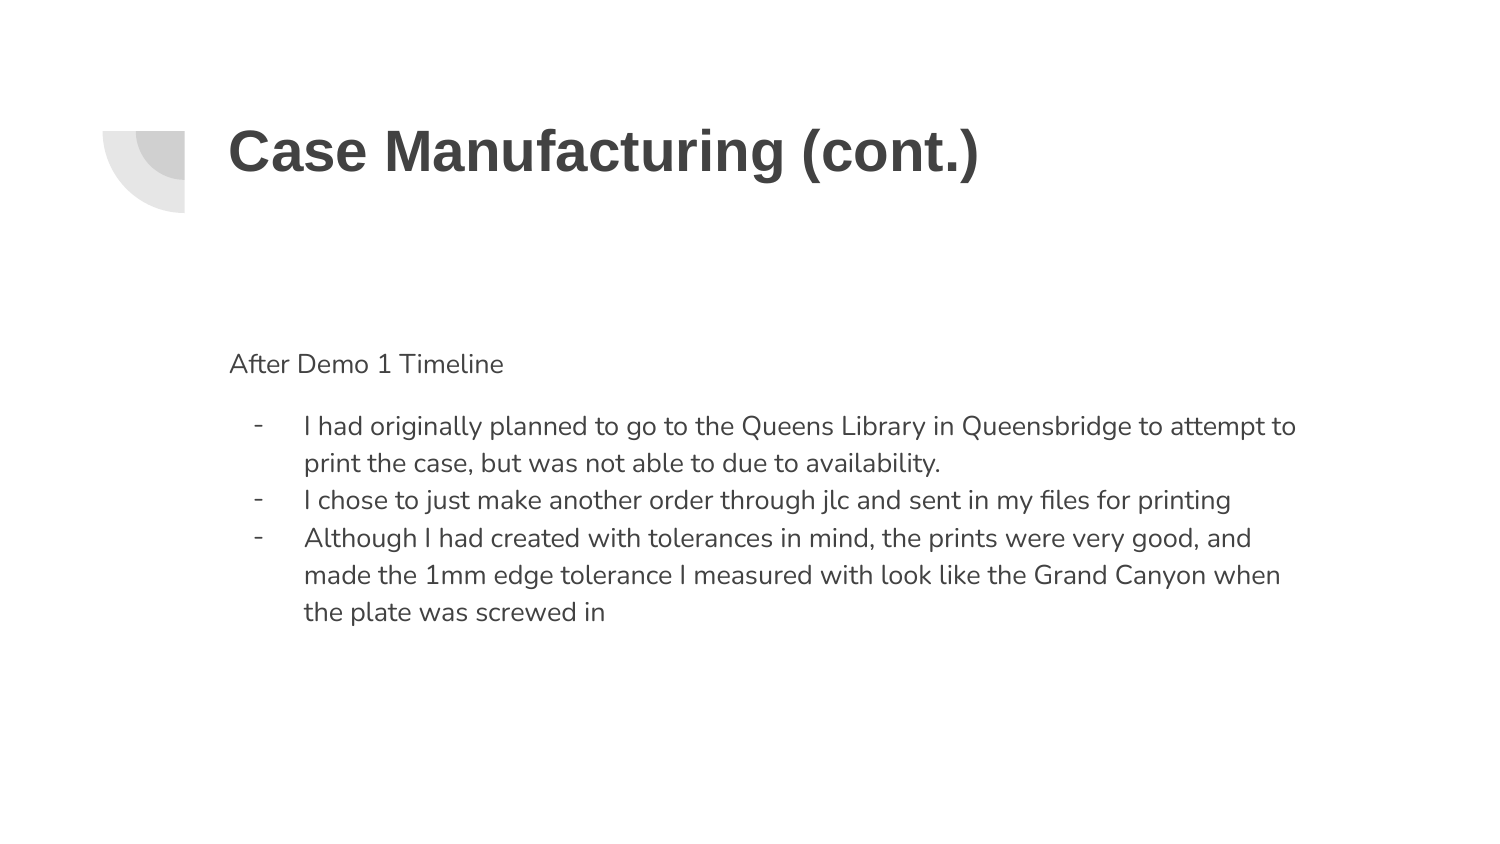

# Case Manufacturing (cont.)
After Demo 1 Timeline
I had originally planned to go to the Queens Library in Queensbridge to attempt to print the case, but was not able to due to availability.
I chose to just make another order through jlc and sent in my files for printing
Although I had created with tolerances in mind, the prints were very good, and made the 1mm edge tolerance I measured with look like the Grand Canyon when the plate was screwed in